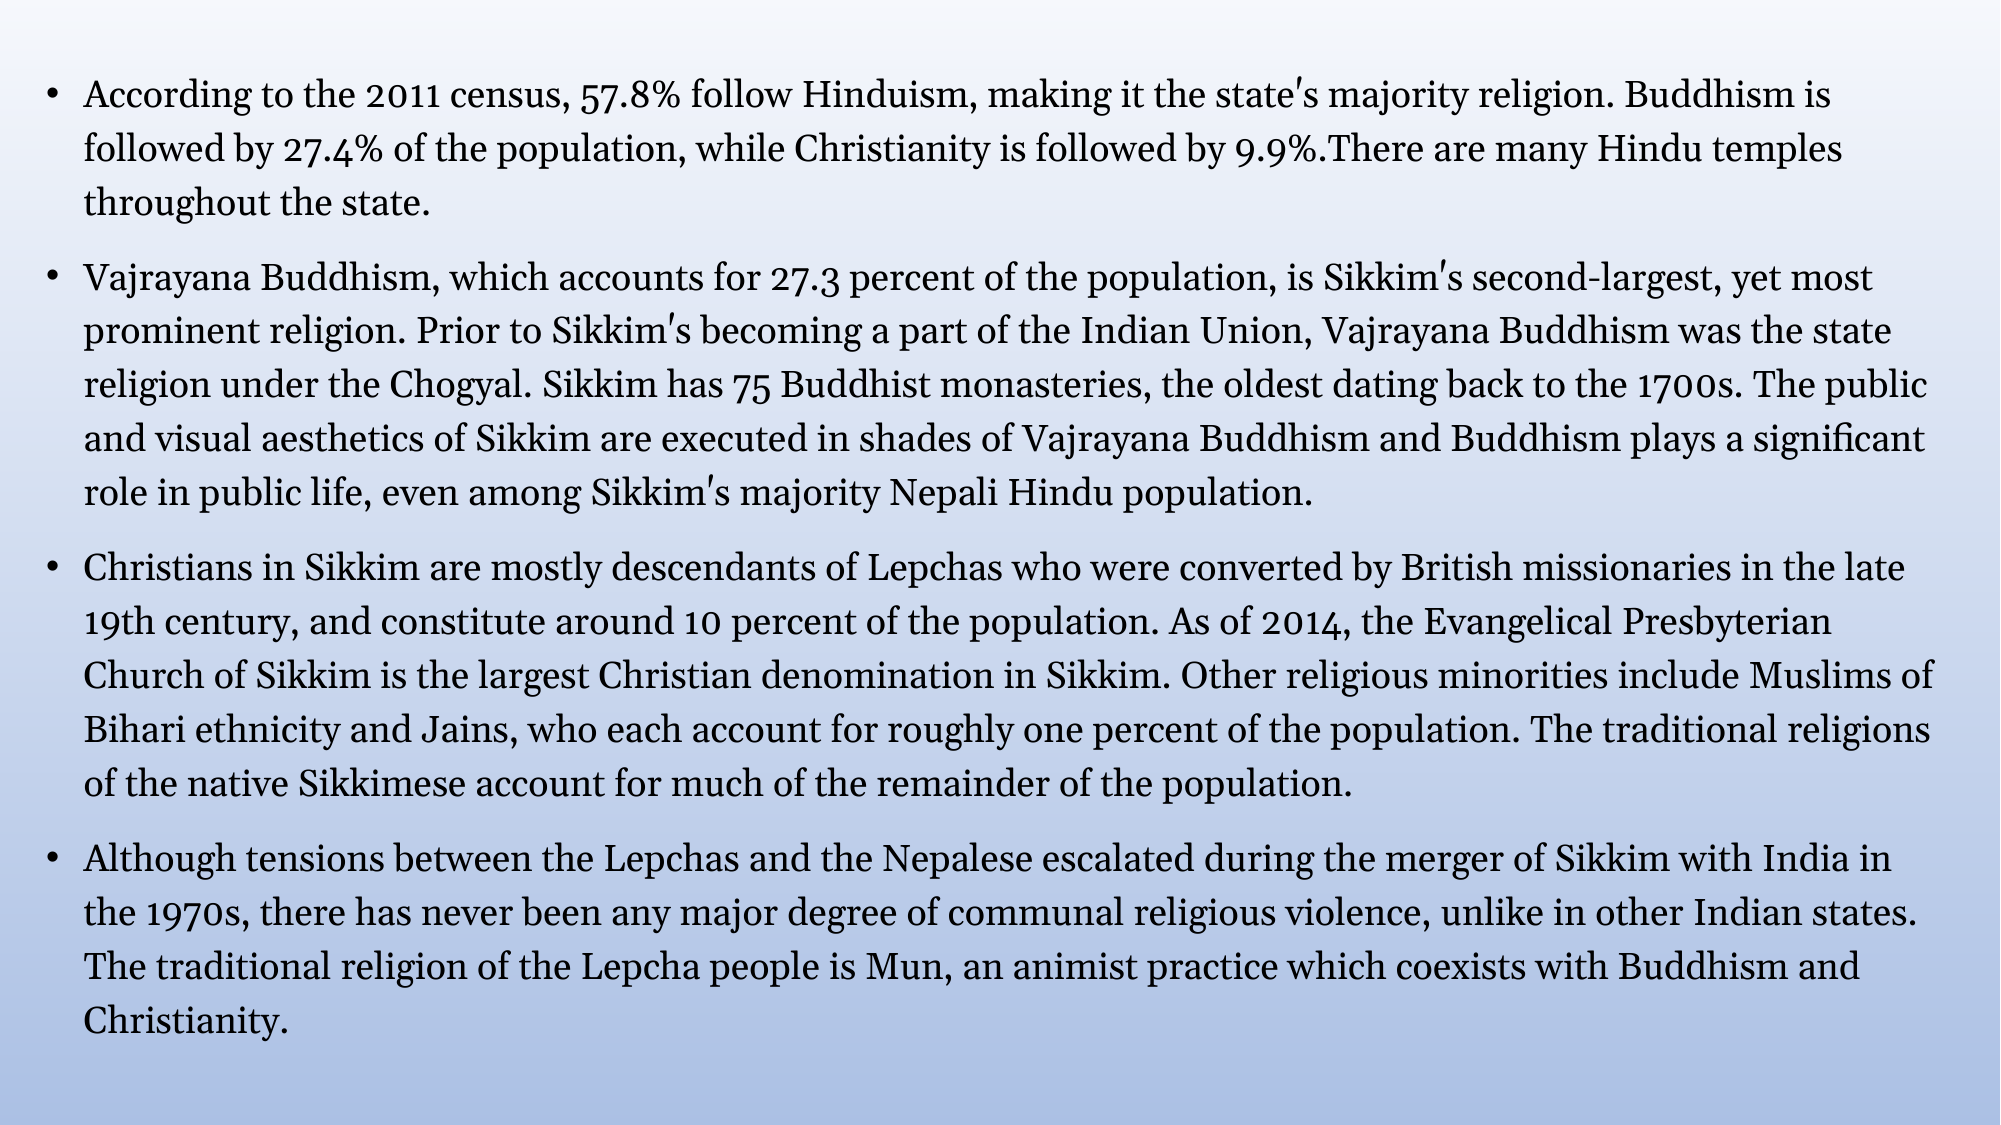

According to the 2011 census, 57.8% follow Hinduism, making it the state's majority religion. Buddhism is followed by 27.4% of the population, while Christianity is followed by 9.9%.There are many Hindu temples throughout the state.
Vajrayana Buddhism, which accounts for 27.3 percent of the population, is Sikkim's second-largest, yet most prominent religion. Prior to Sikkim's becoming a part of the Indian Union, Vajrayana Buddhism was the state religion under the Chogyal. Sikkim has 75 Buddhist monasteries, the oldest dating back to the 1700s. The public and visual aesthetics of Sikkim are executed in shades of Vajrayana Buddhism and Buddhism plays a significant role in public life, even among Sikkim's majority Nepali Hindu population.
Christians in Sikkim are mostly descendants of Lepchas who were converted by British missionaries in the late 19th century, and constitute around 10 percent of the population. As of 2014, the Evangelical Presbyterian Church of Sikkim is the largest Christian denomination in Sikkim. Other religious minorities include Muslims of Bihari ethnicity and Jains, who each account for roughly one percent of the population. The traditional religions of the native Sikkimese account for much of the remainder of the population.
Although tensions between the Lepchas and the Nepalese escalated during the merger of Sikkim with India in the 1970s, there has never been any major degree of communal religious violence, unlike in other Indian states. The traditional religion of the Lepcha people is Mun, an animist practice which coexists with Buddhism and Christianity.